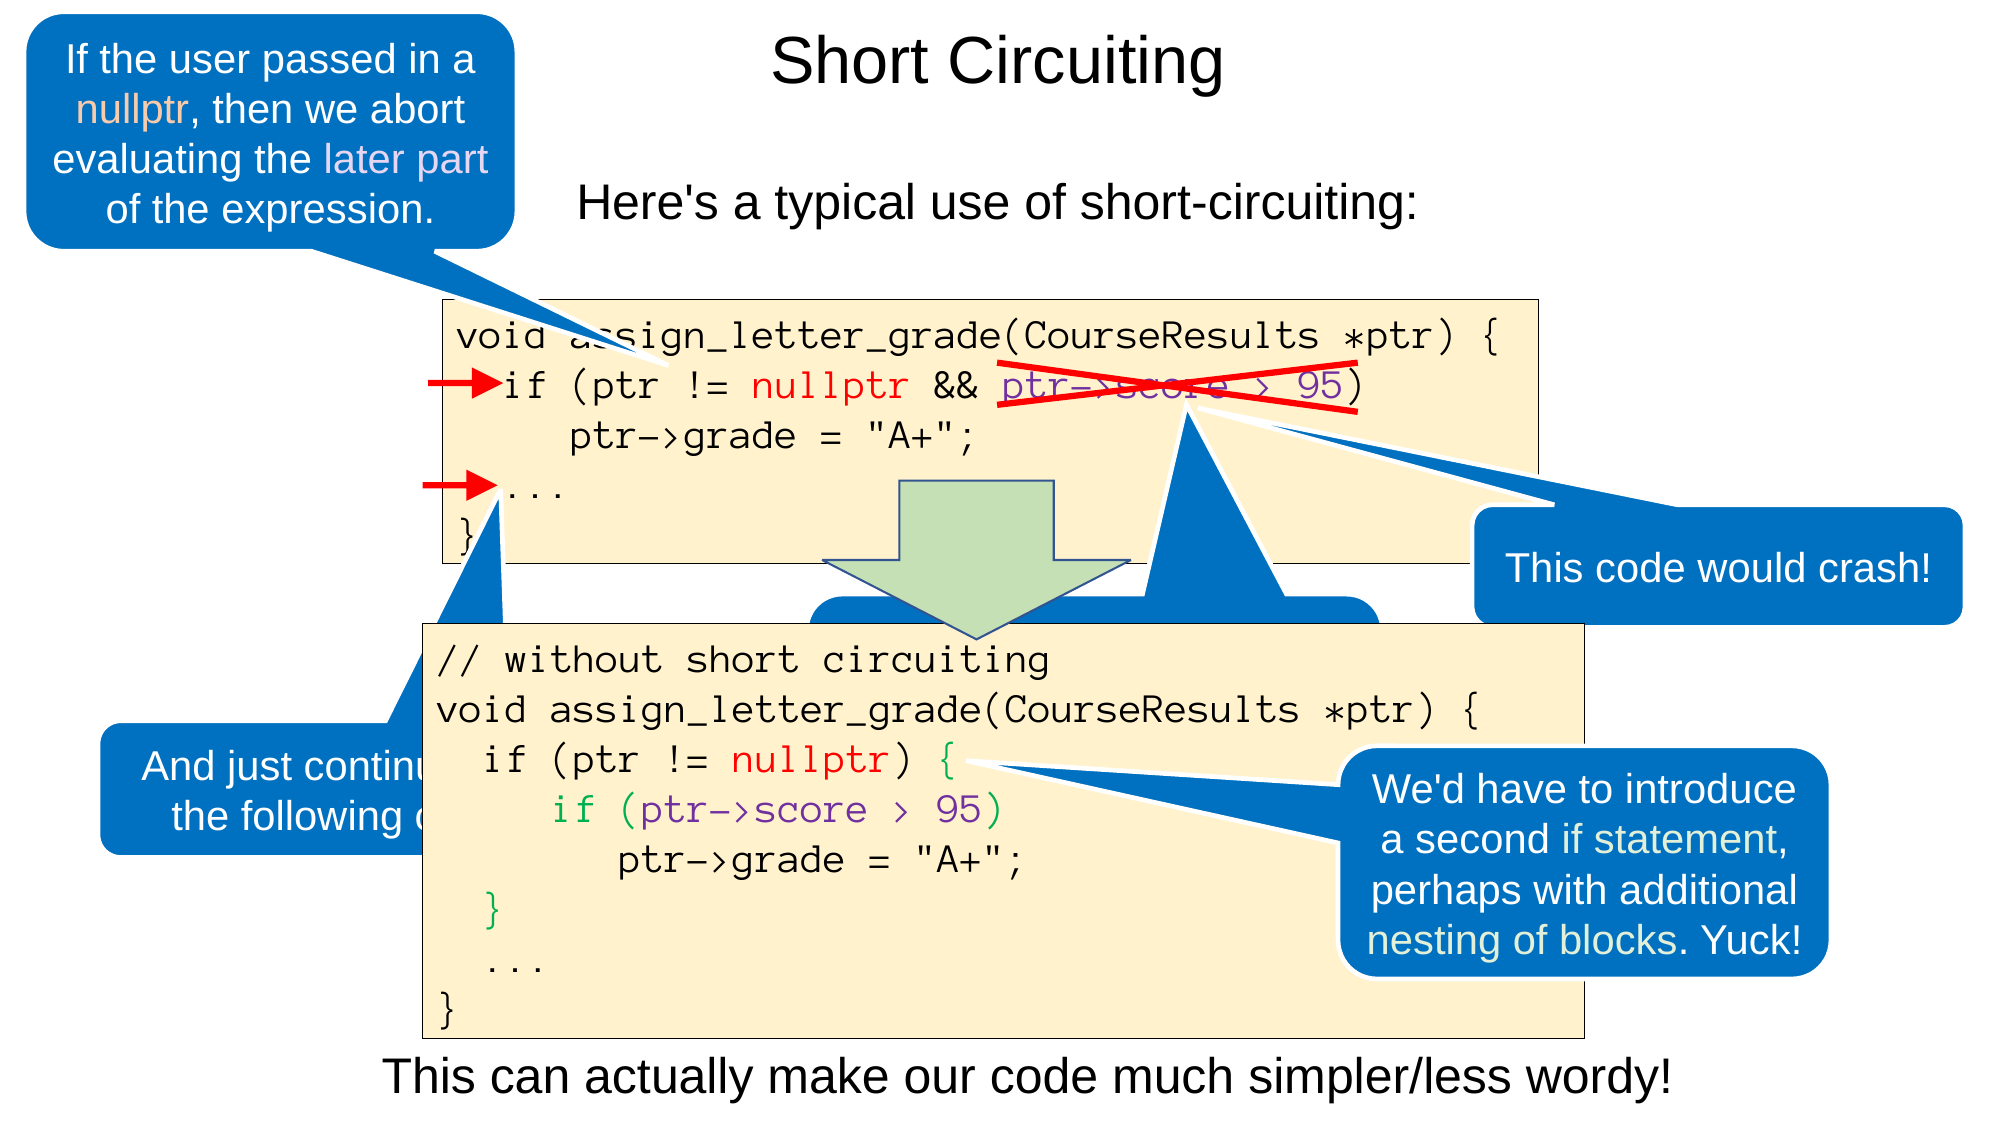

Short Circuiting
If the user passed in a nullptr, then we abort evaluating the later part of the expression.
Here's a typical use of short-circuiting:
void assign_letter_grade(CourseResults *ptr) {
  if (ptr != nullptr && ptr->score > 95)
     ptr->grade = "A+";
  ...
}

This code would crash!
If the language didn't have short circuiting, and the user passed in nullptr...
// without short circuiting
void assign_letter_grade(CourseResults *ptr) {
  if (ptr != nullptr) {
     if (ptr->score > 95)
        ptr->grade = "A+";
  }
  ...
}
And just continue with the following code.
We'd have to introduce a second if statement, perhaps with additional nesting of blocks. Yuck!
This can actually make our code much simpler/less wordy!